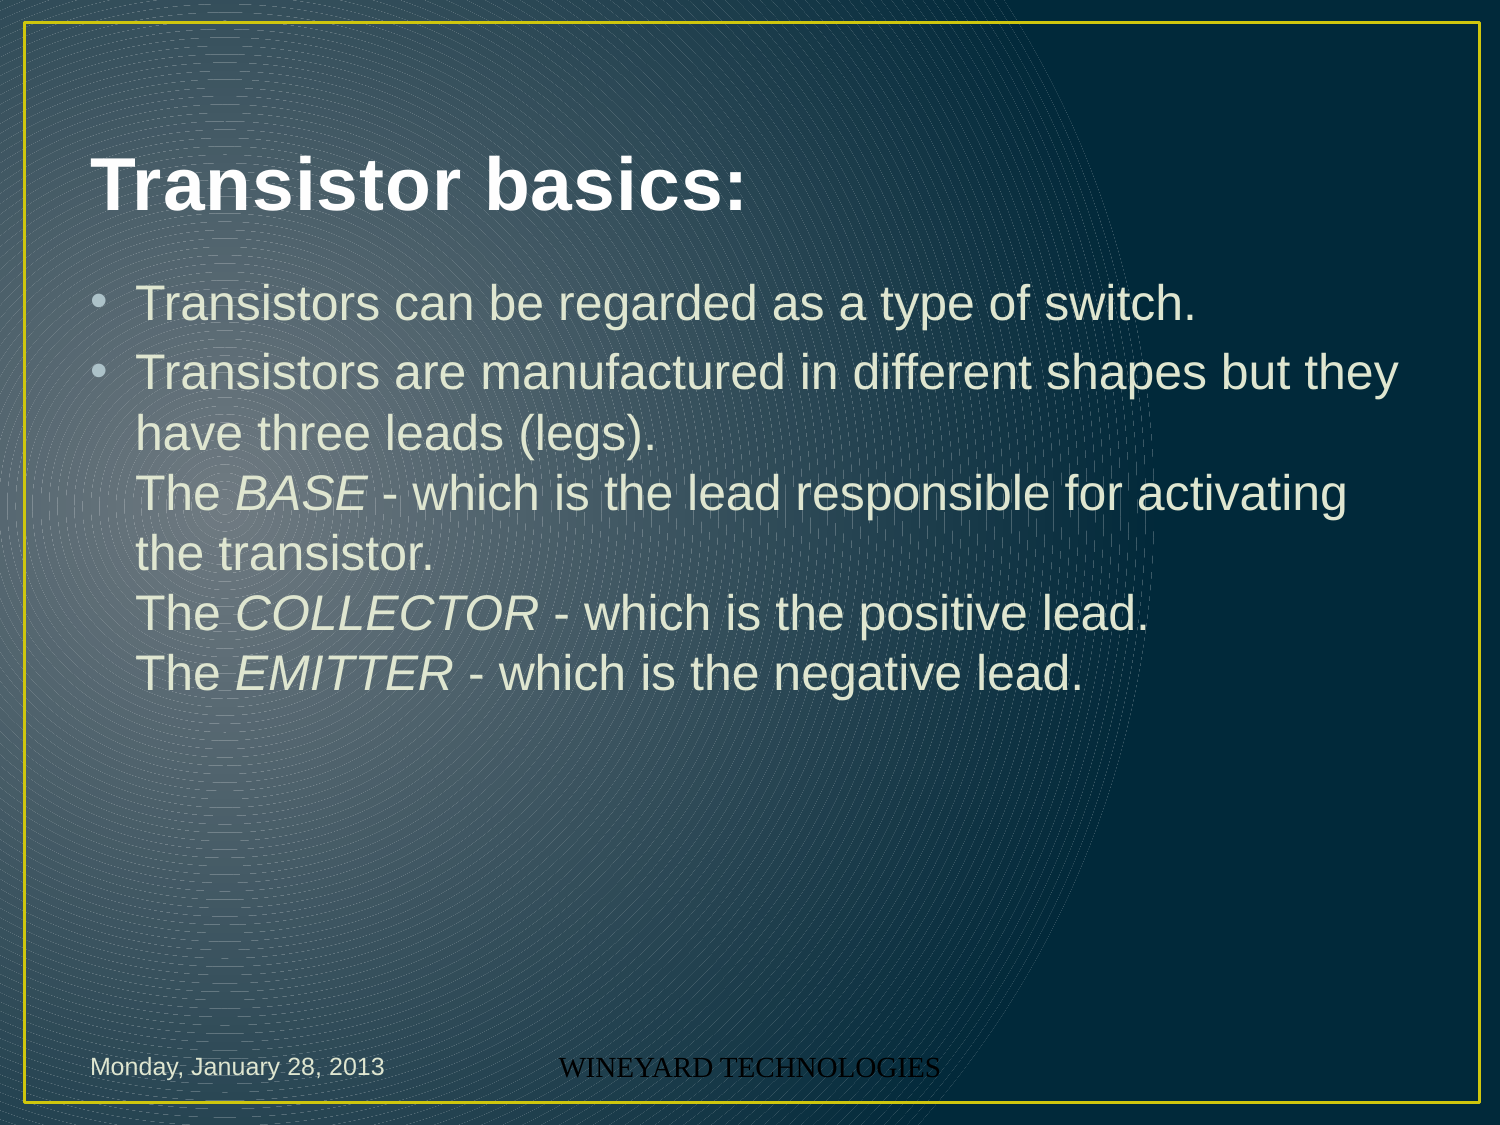

# Transistor basics:
Transistors can be regarded as a type of switch.
Transistors are manufactured in different shapes but they have three leads (legs). 
The BASE - which is the lead responsible for activating the transistor.
The COLLECTOR - which is the positive lead.
The EMITTER - which is the negative lead.
Monday, January 28, 2013
WINEYARD TECHNOLOGIES